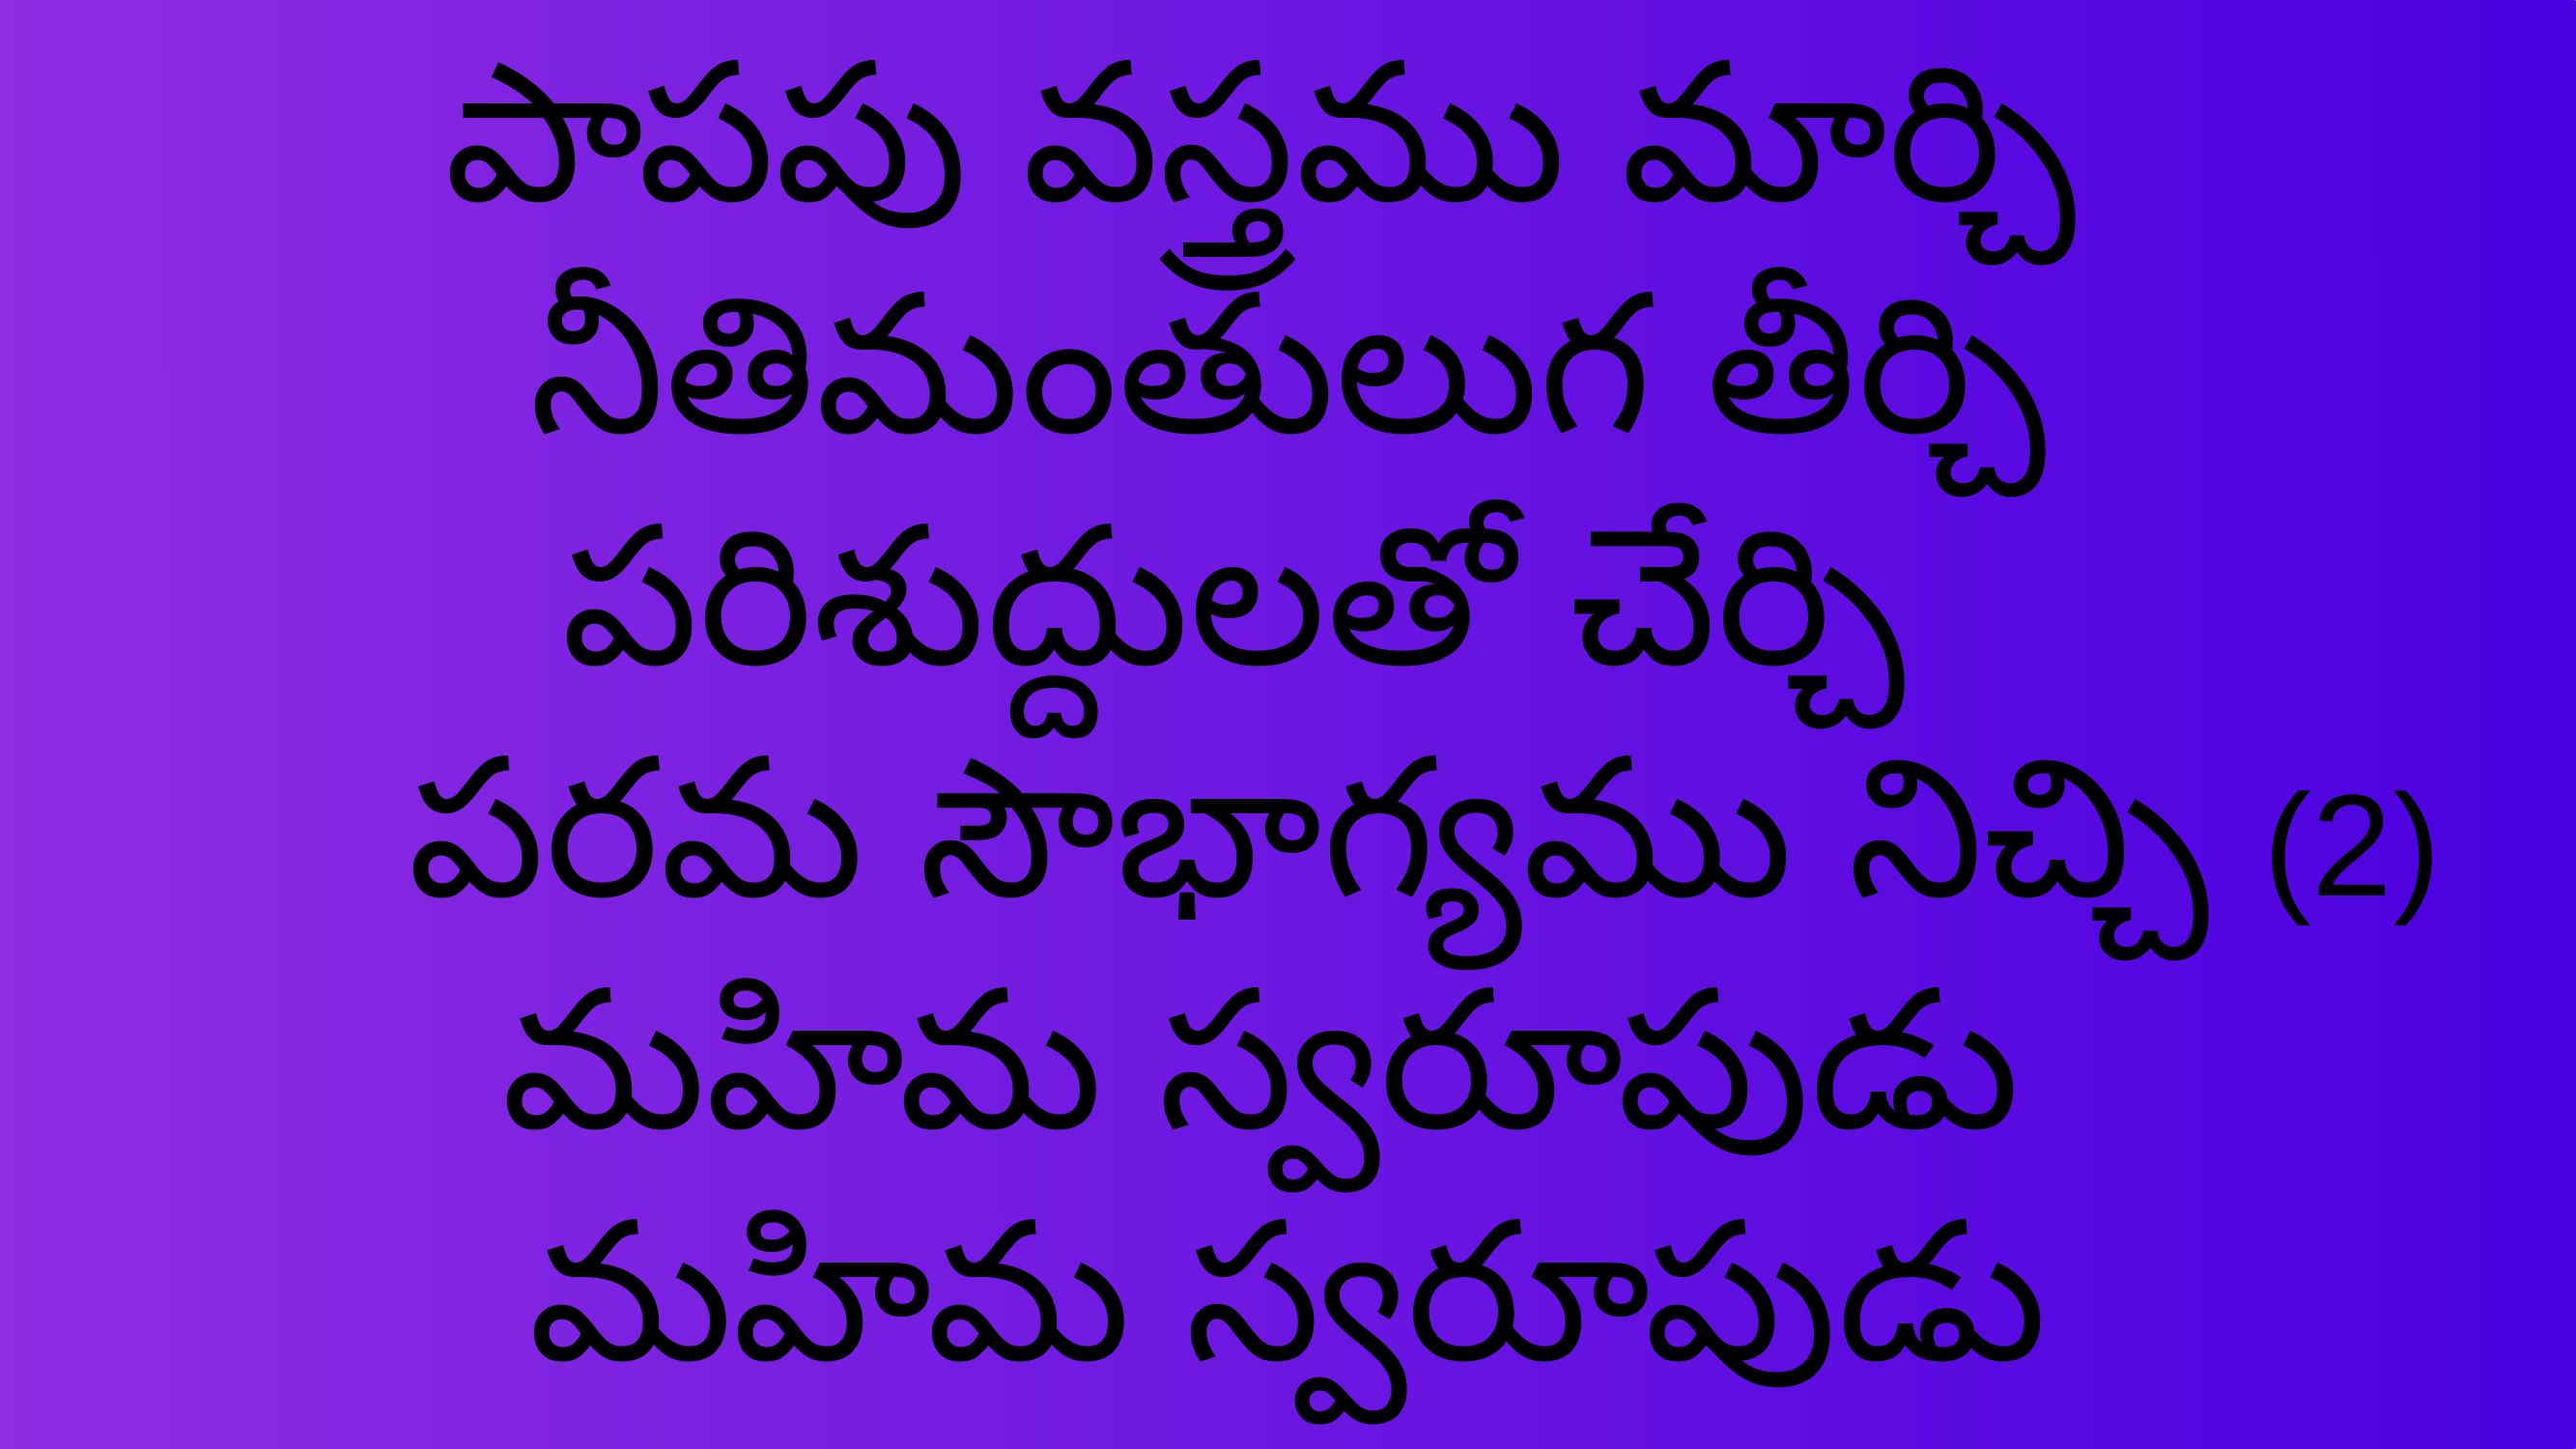

పాపపు వస్త్రము మార్చి
నీతిమంతులుగ తీర్చి
పరిశుద్దులతో చేర్చి
     పరమ సౌభాగ్యము నిచ్చి (2)
మహిమ స్వరూపుడు
మహిమ స్వరూపుడు